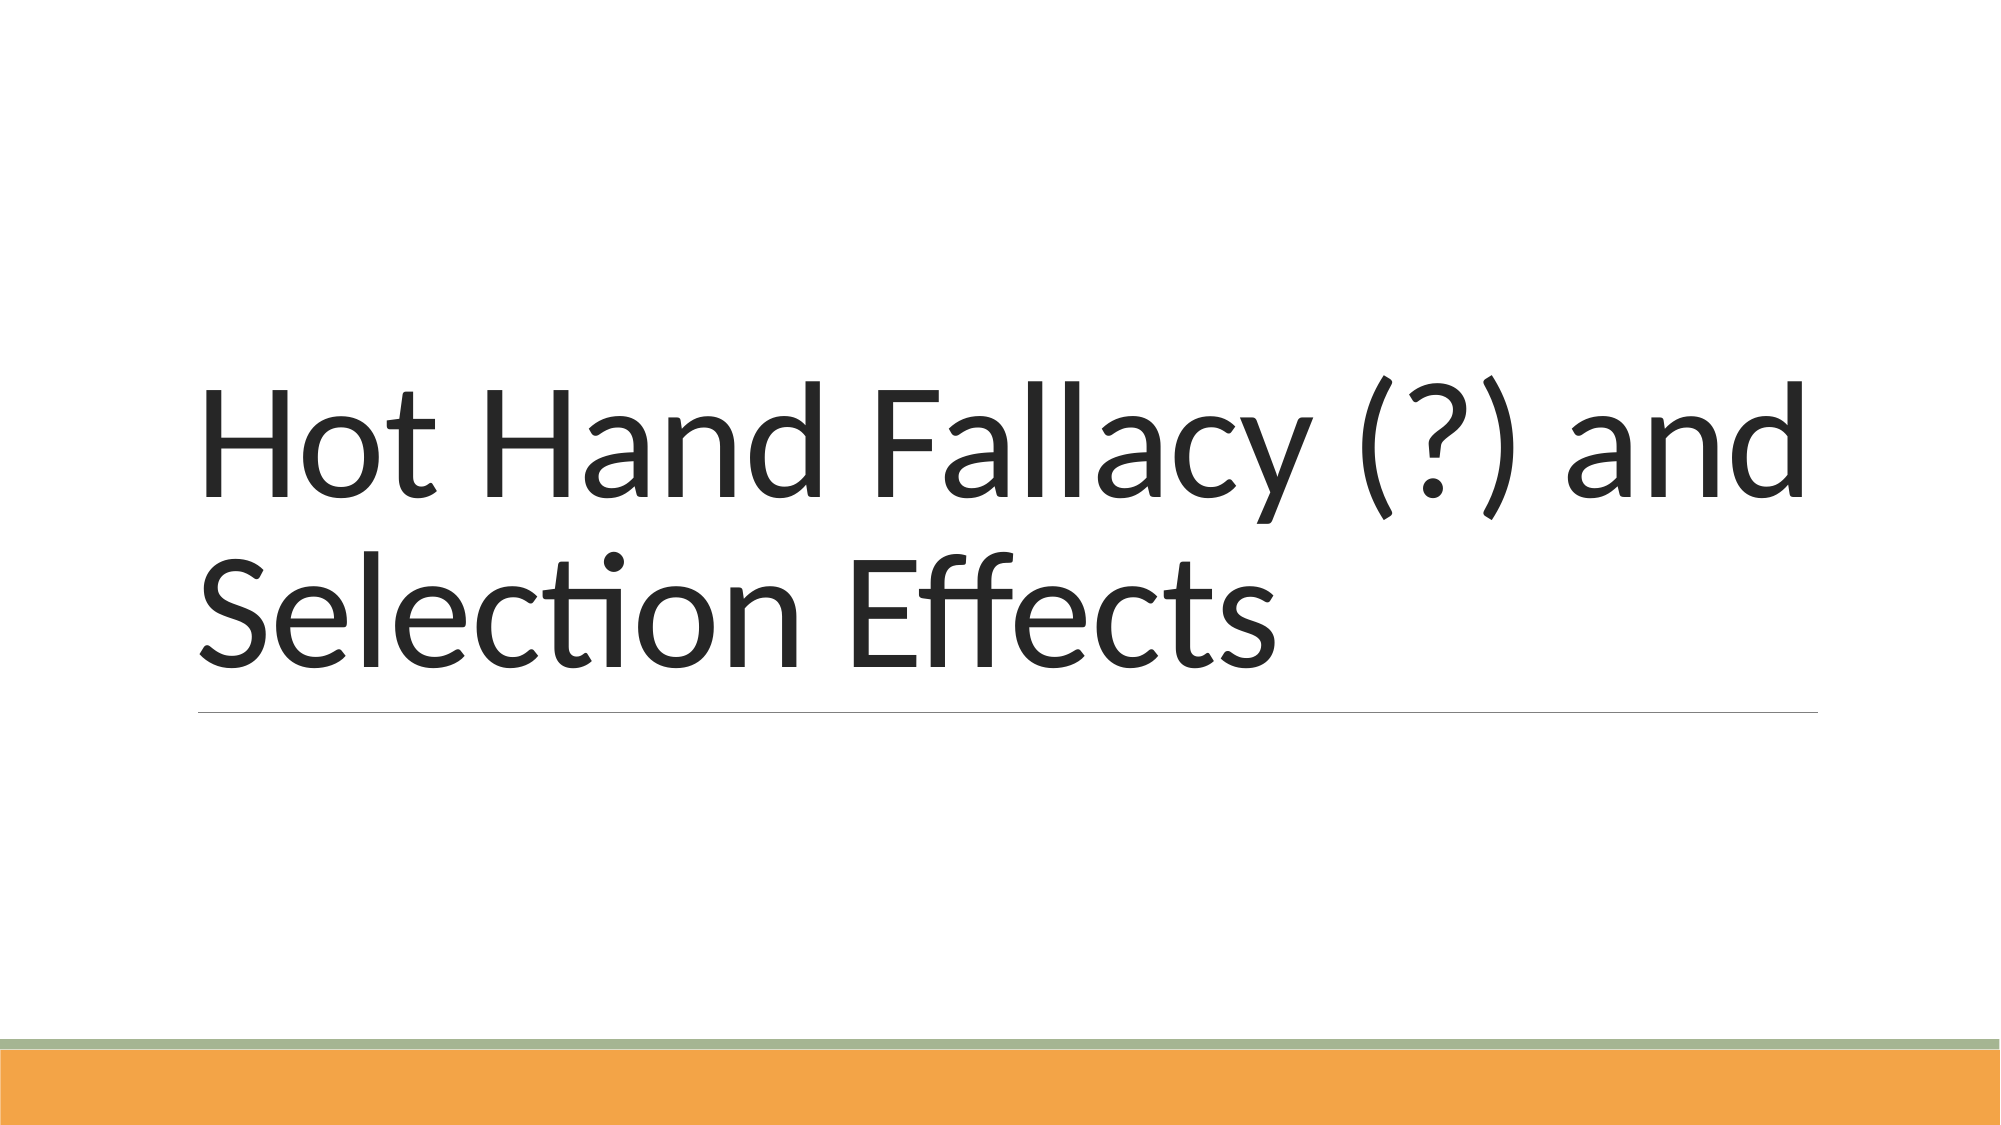

# Hot Hand Fallacy (?) and Selection Effects